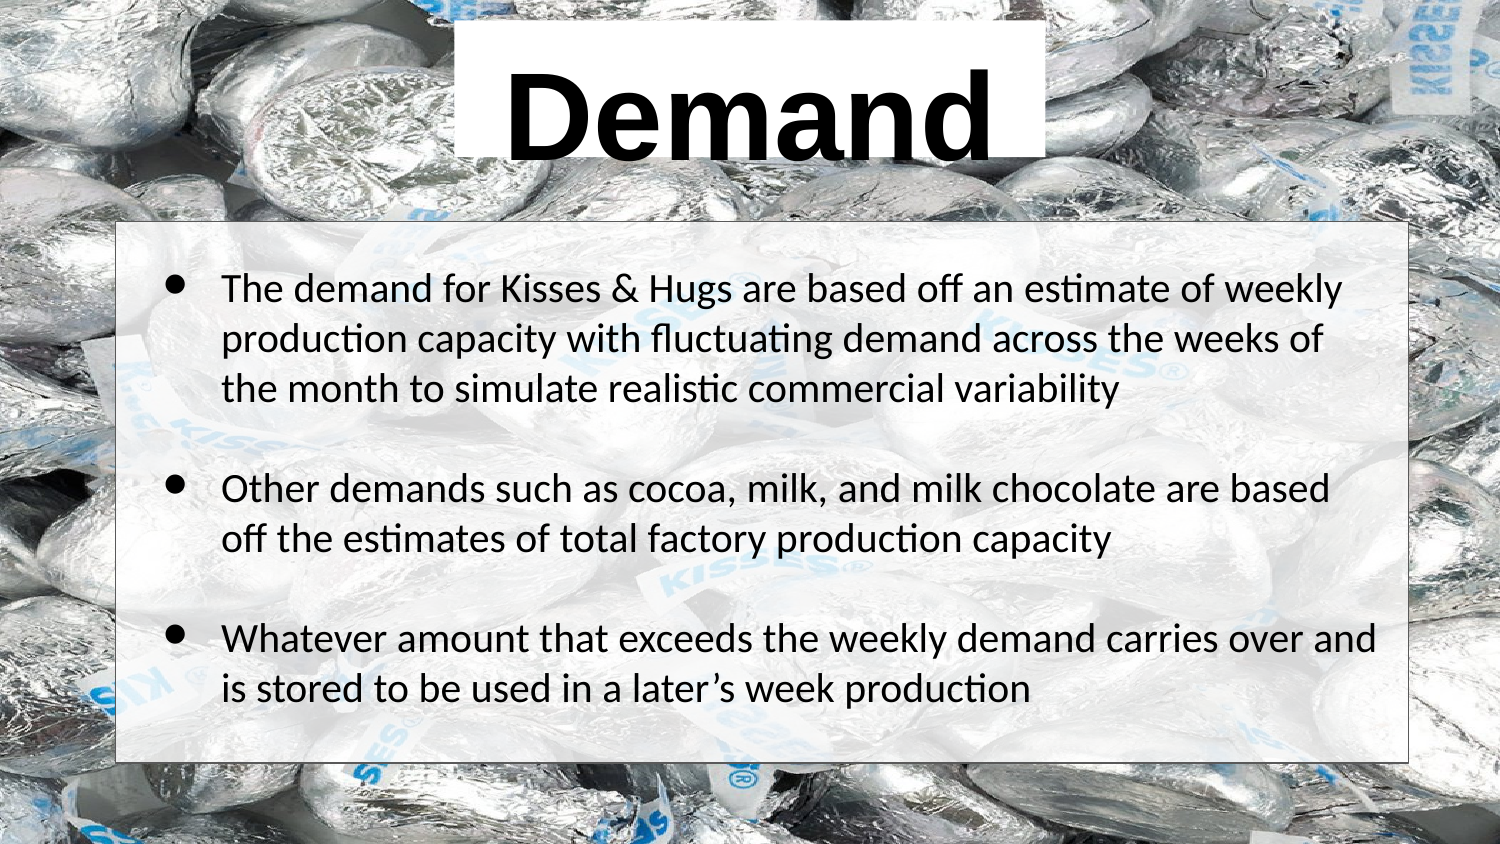

# Demand

The demand for Kisses & Hugs are based off an estimate of weekly production capacity with fluctuating demand across the weeks of the month to simulate realistic commercial variability

Other demands such as cocoa, milk, and milk chocolate are based off the estimates of total factory production capacity

Whatever amount that exceeds the weekly demand carries over and is stored to be used in a later’s week production